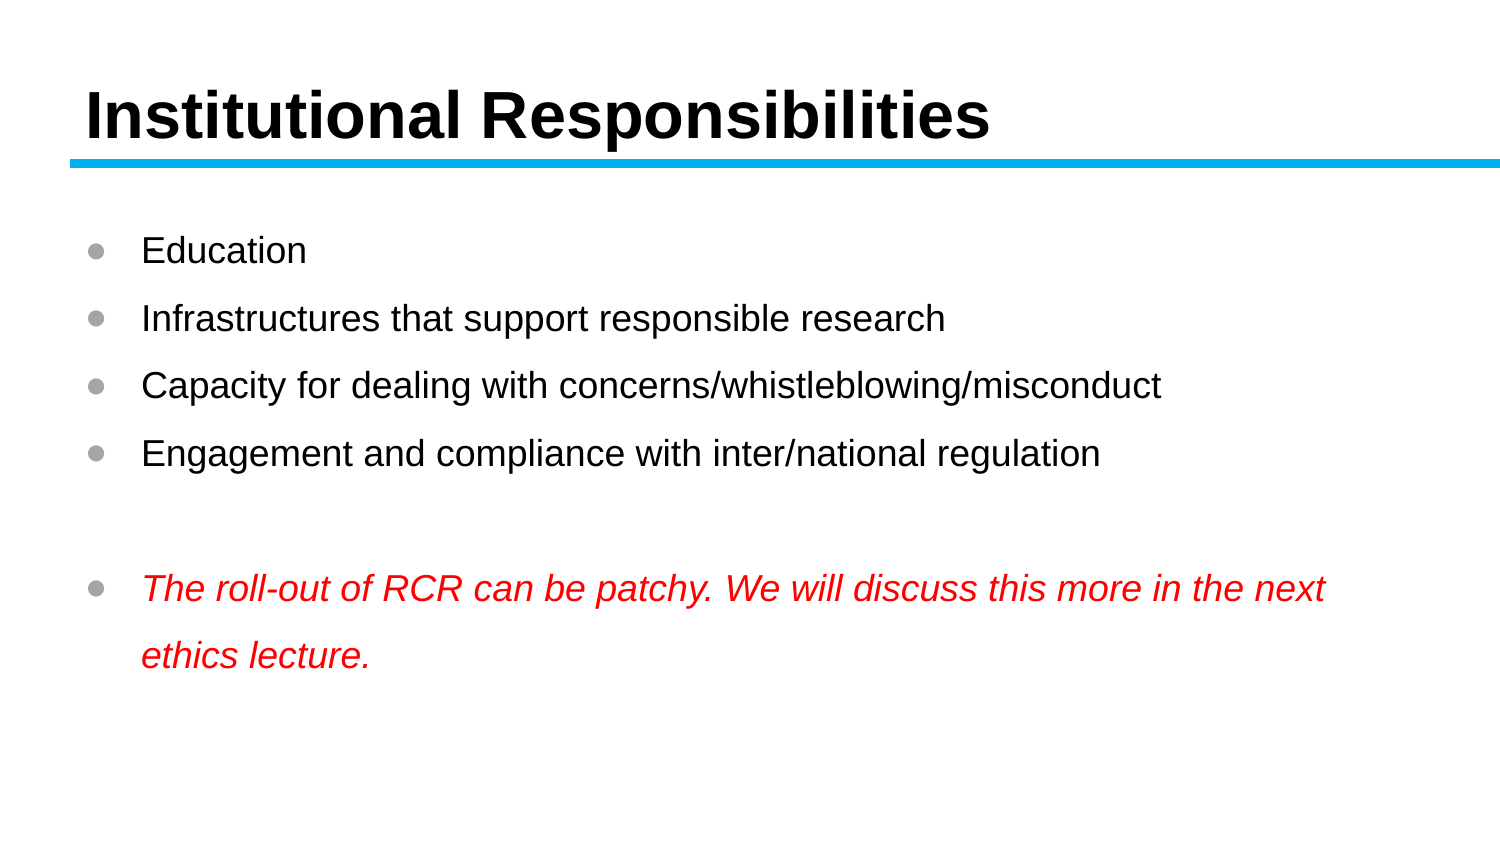

# Institutional Responsibilities
Education
Infrastructures that support responsible research
Capacity for dealing with concerns/whistleblowing/misconduct
Engagement and compliance with inter/national regulation

The roll-out of RCR can be patchy. We will discuss this more in the next ethics lecture.